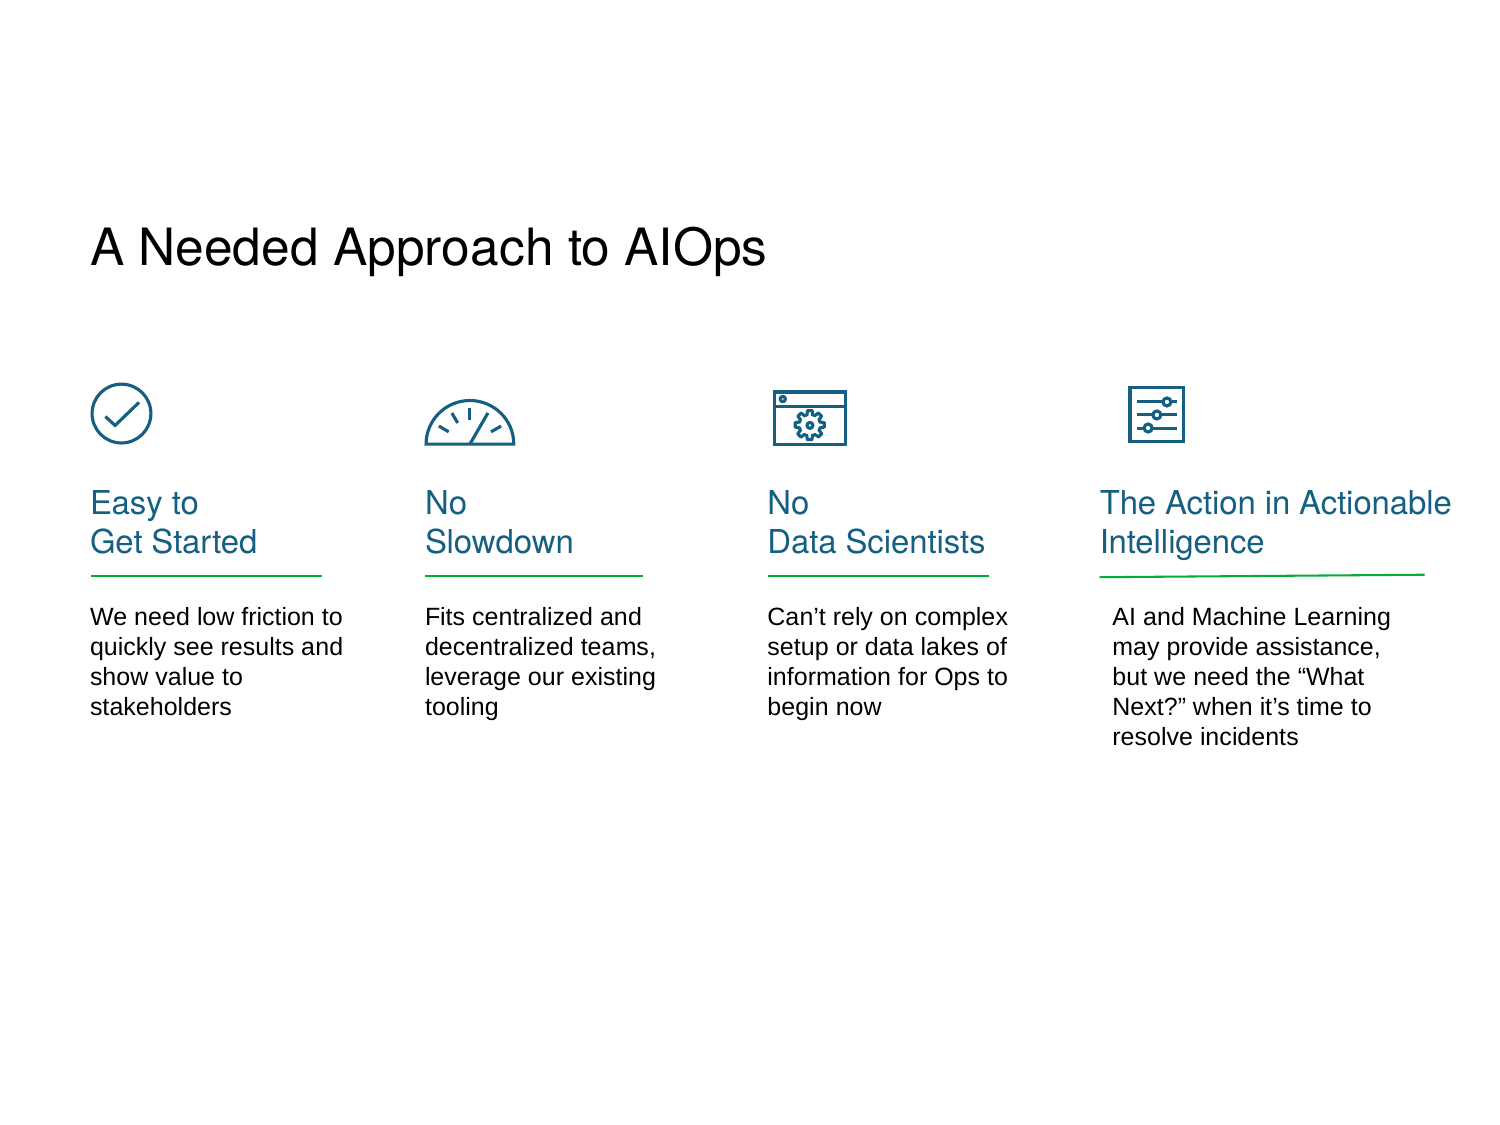

# A Needed Approach to AIOps

The Action in Actionable Intelligence
AI and Machine Learning may provide assistance, but we need the “What Next?” when it’s time to resolve incidents

No
Slowdown
Fits centralized and decentralized teams, leverage our existing tooling
Easy to
Get Started
No
Data Scientists
We need low friction to quickly see results and show value to stakeholders
Can’t rely on complex setup or data lakes of information for Ops to begin now